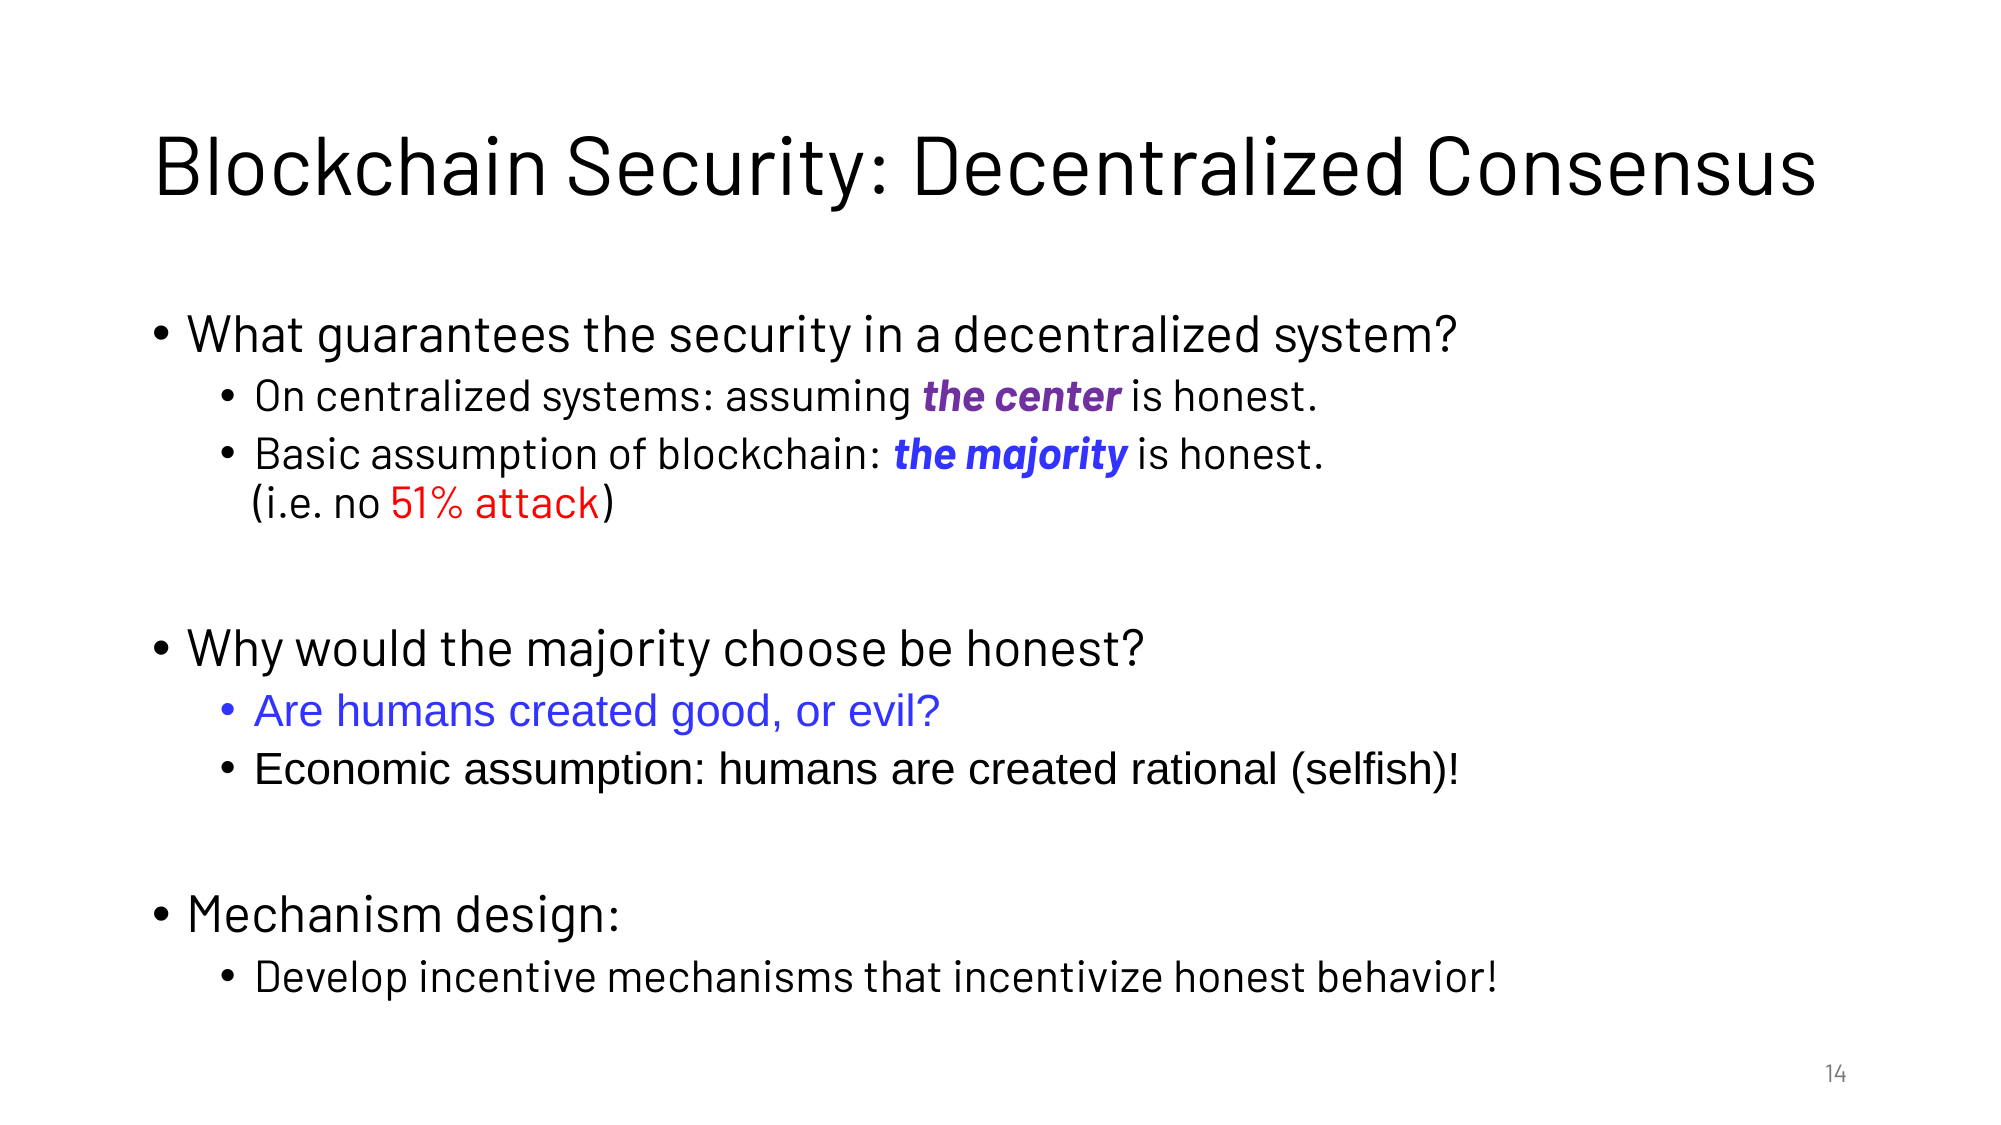

# Blockchain Security: Decentralized Consensus
What guarantees the security in a decentralized system?
On centralized systems: assuming the center is honest.
Basic assumption of blockchain: the majority is honest.
(i.e. no 51% attack)

Why would the majority choose be honest?
Are humans created good, or evil?
Economic assumption: humans are created rational (selfish)!

Mechanism design:
Develop incentive mechanisms that incentivize honest behavior!
14